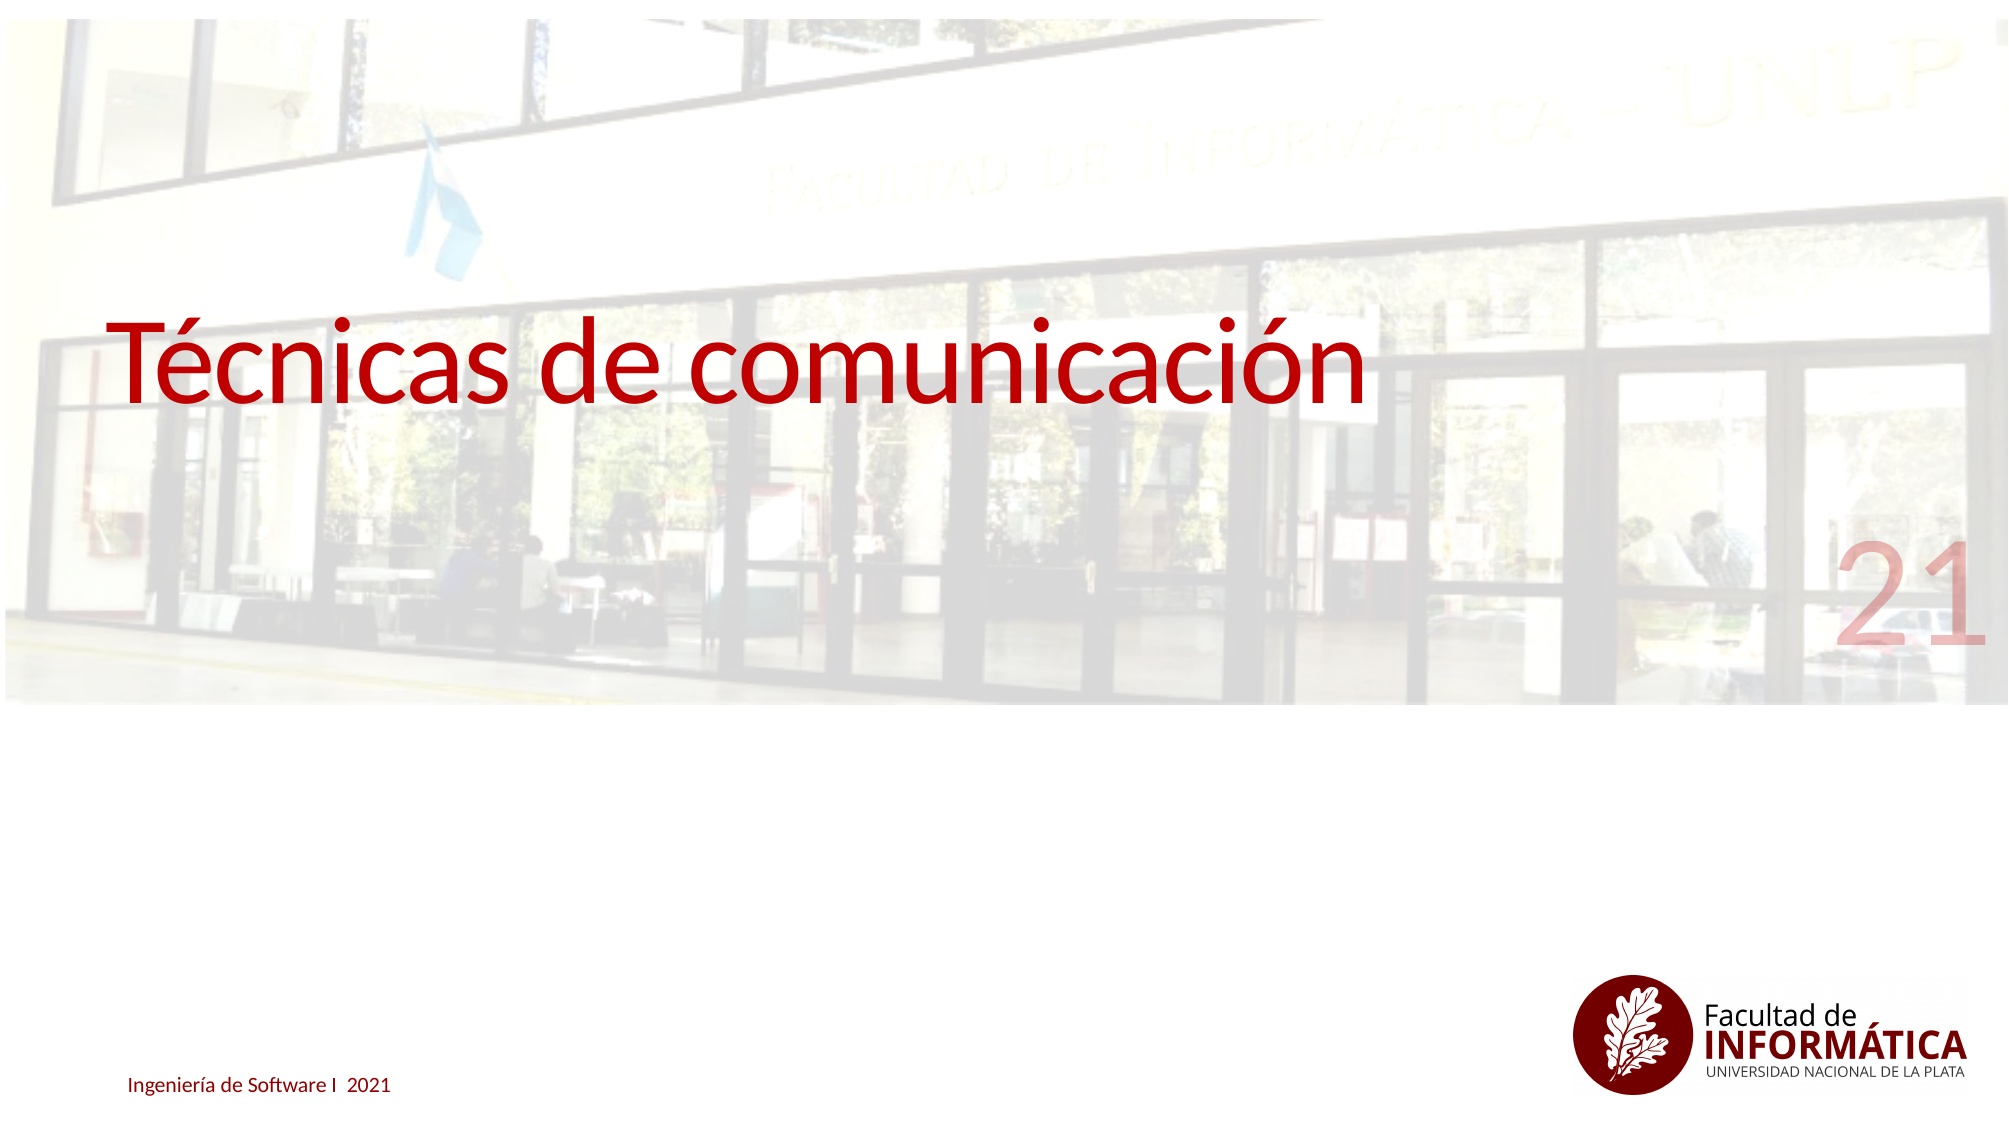

# Técnicas de comunicación
21

Ingeniería de Software I  2021